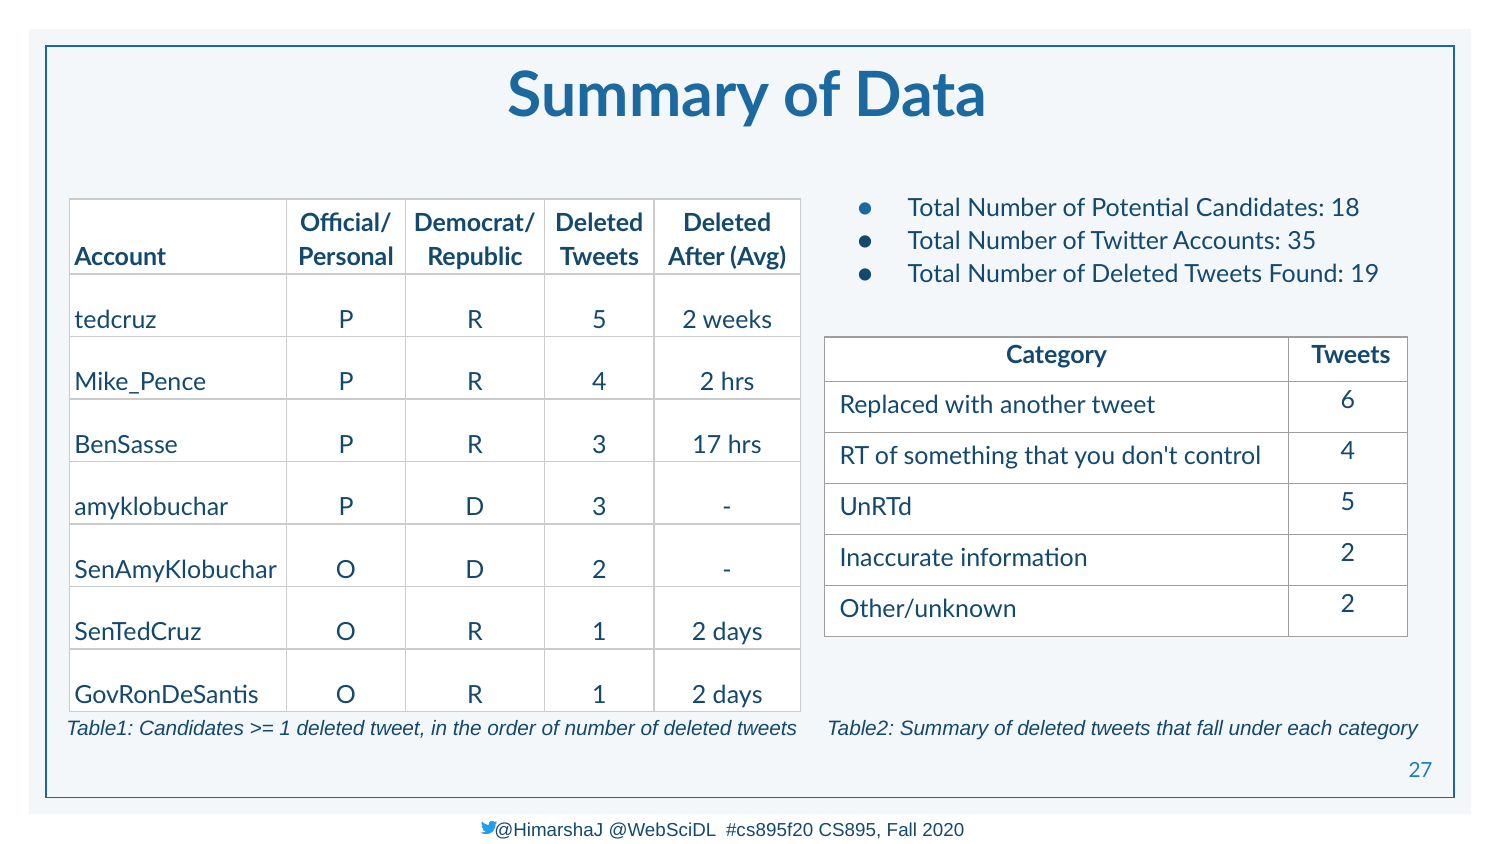

# Summary of Data
Total Number of Potential Candidates: 18
Total Number of Twitter Accounts: 35
Total Number of Deleted Tweets Found: 19

| Account | Official/ Personal | Democrat/ Republic | Deleted Tweets | Deleted After (Avg) |
| --- | --- | --- | --- | --- |
| tedcruz | P | R | 5 | 2 weeks |
| Mike\_Pence | P | R | 4 | 2 hrs |
| BenSasse | P | R | 3 | 17 hrs |
| amyklobuchar | P | D | 3 | - |
| SenAmyKlobuchar | O | D | 2 | - |
| SenTedCruz | O | R | 1 | 2 days |
| GovRonDeSantis | O | R | 1 | 2 days |
| Category | Tweets |
| --- | --- |
| Replaced with another tweet | 6 |
| RT of something that you don't control | 4 |
| UnRTd | 5 |
| Inaccurate information | 2 |
| Other/unknown | 2 |
Table1: Candidates >= 1 deleted tweet, in the order of number of deleted tweets

Table2: Summary of deleted tweets that fall under each category

27